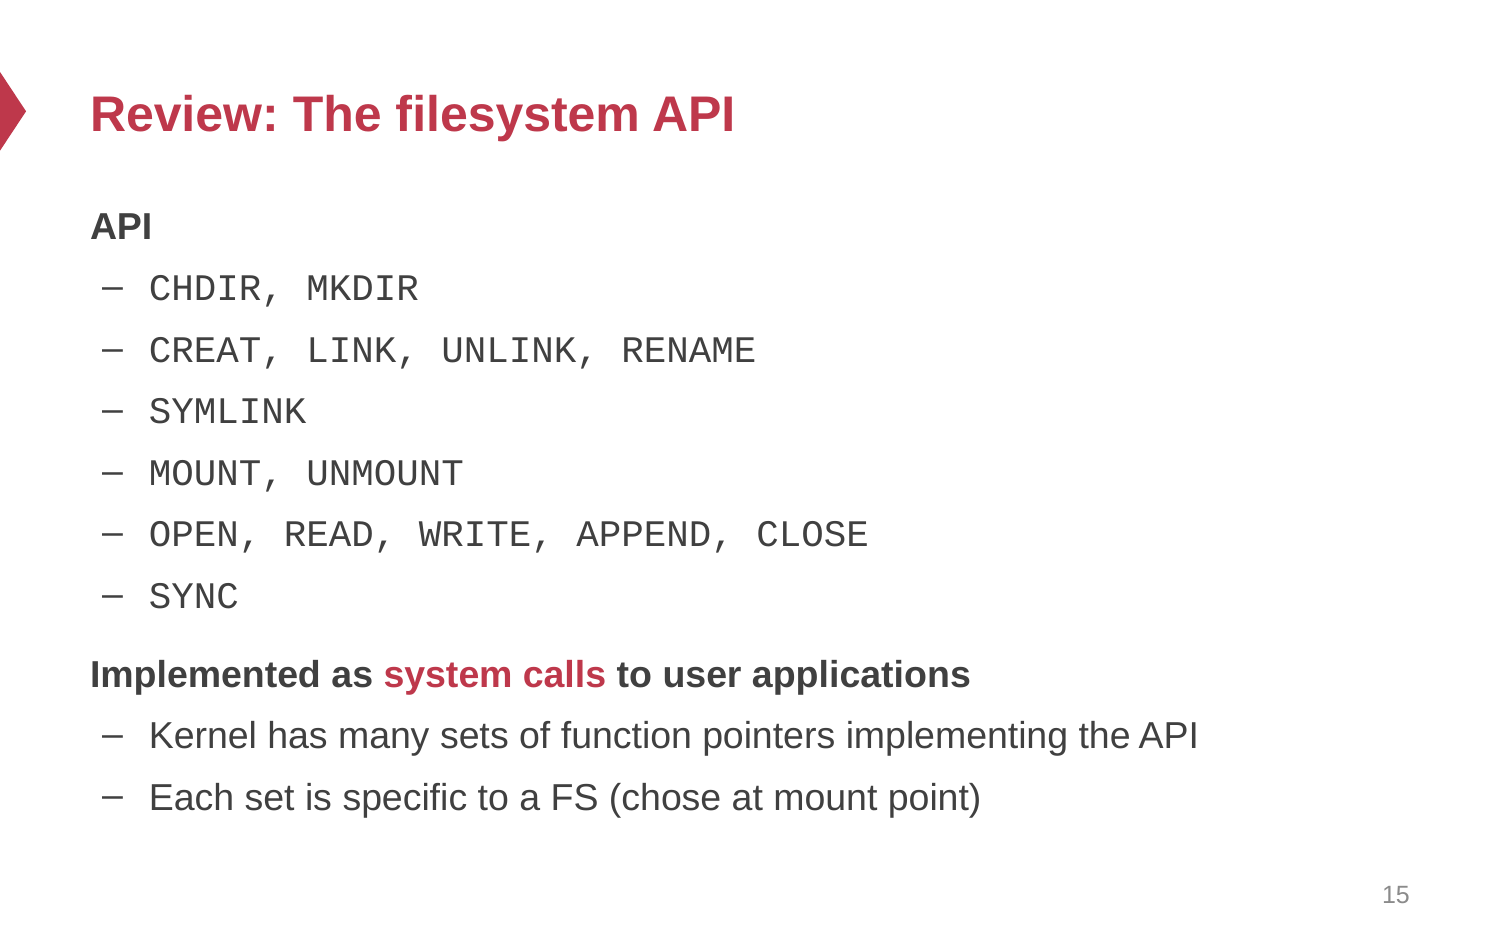

# Review: The filesystem API
API
CHDIR, MKDIR
CREAT, LINK, UNLINK, RENAME
SYMLINK
MOUNT, UNMOUNT
OPEN, READ, WRITE, APPEND, CLOSE
SYNC
Implemented as system calls to user applications
Kernel has many sets of function pointers implementing the API
Each set is specific to a FS (chose at mount point)

15